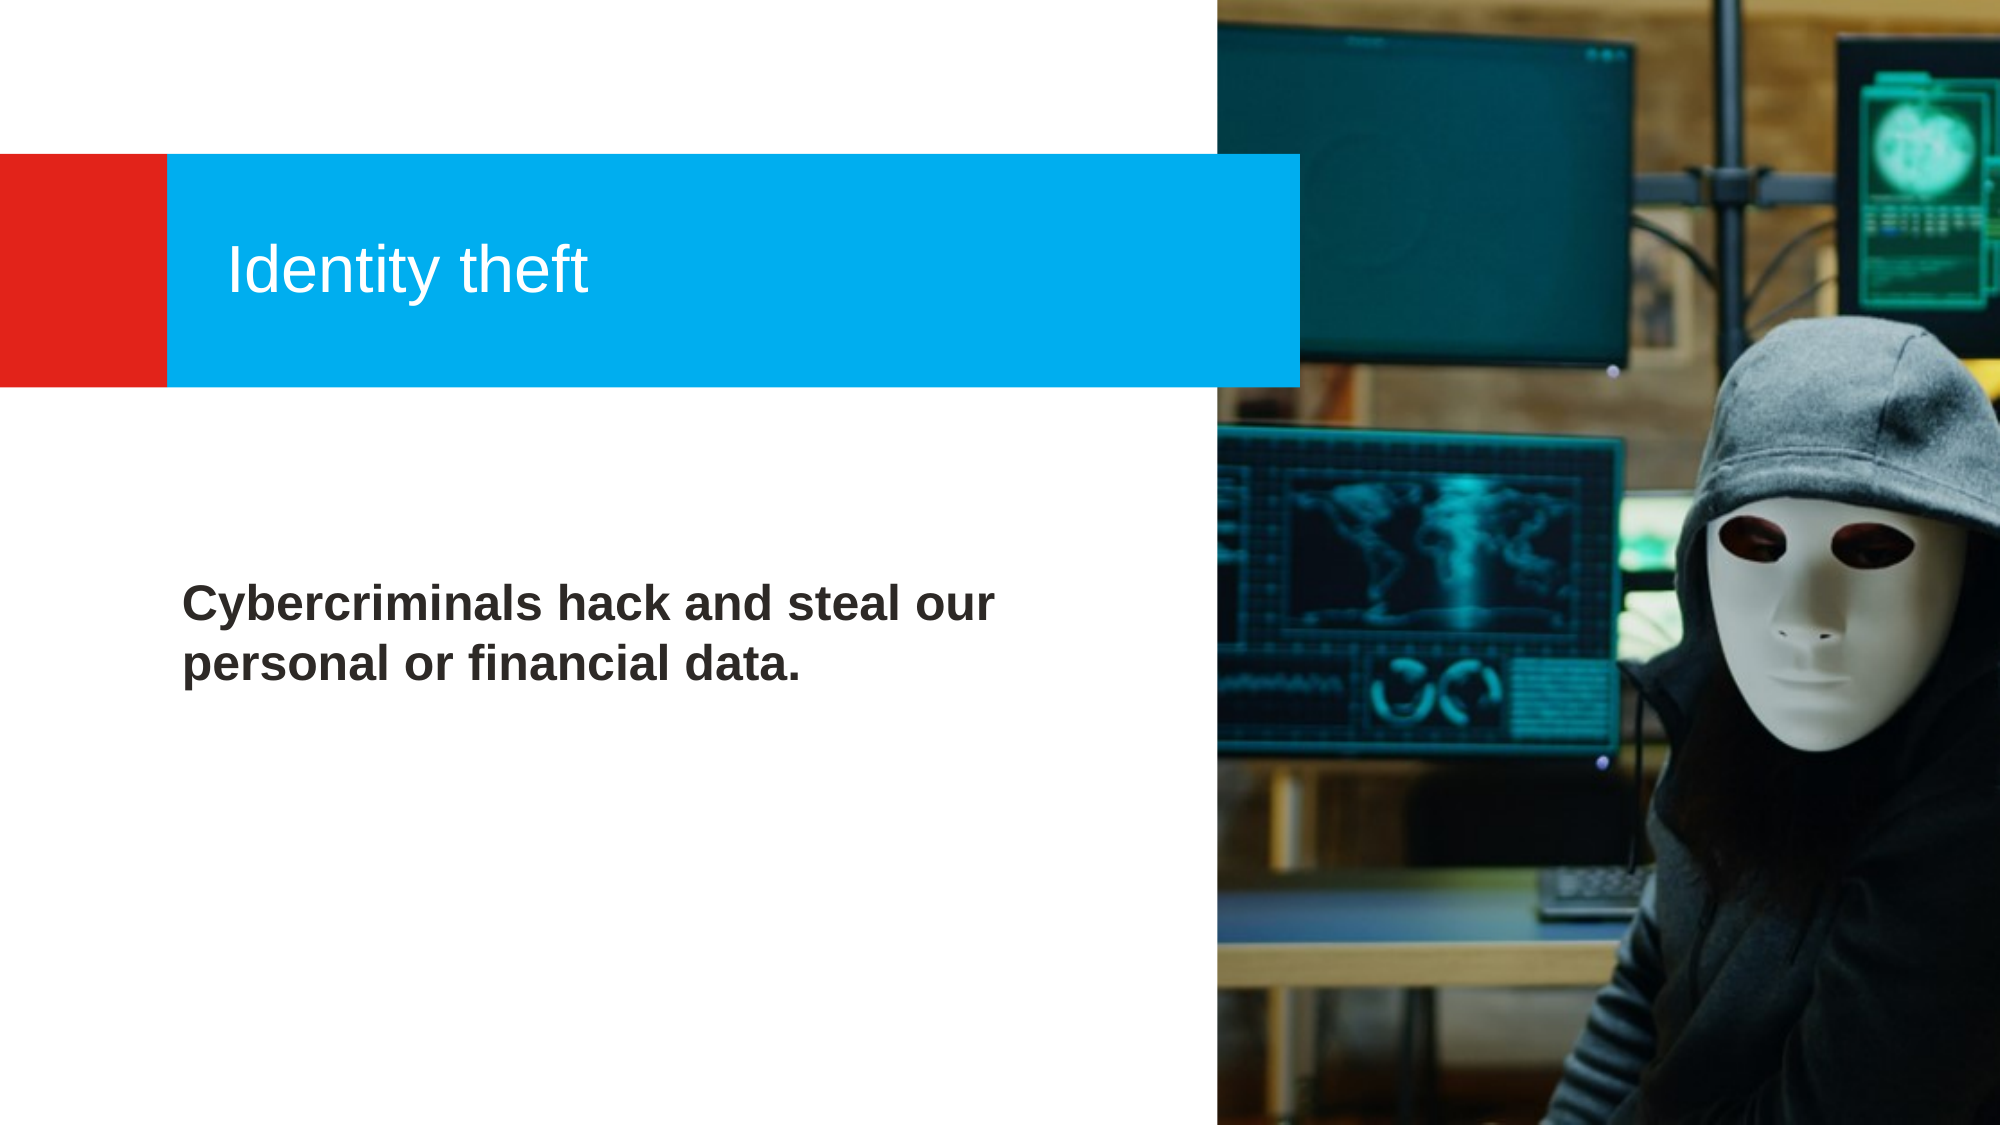

Identity theft
Cybercriminals hack and steal our personal or financial data.